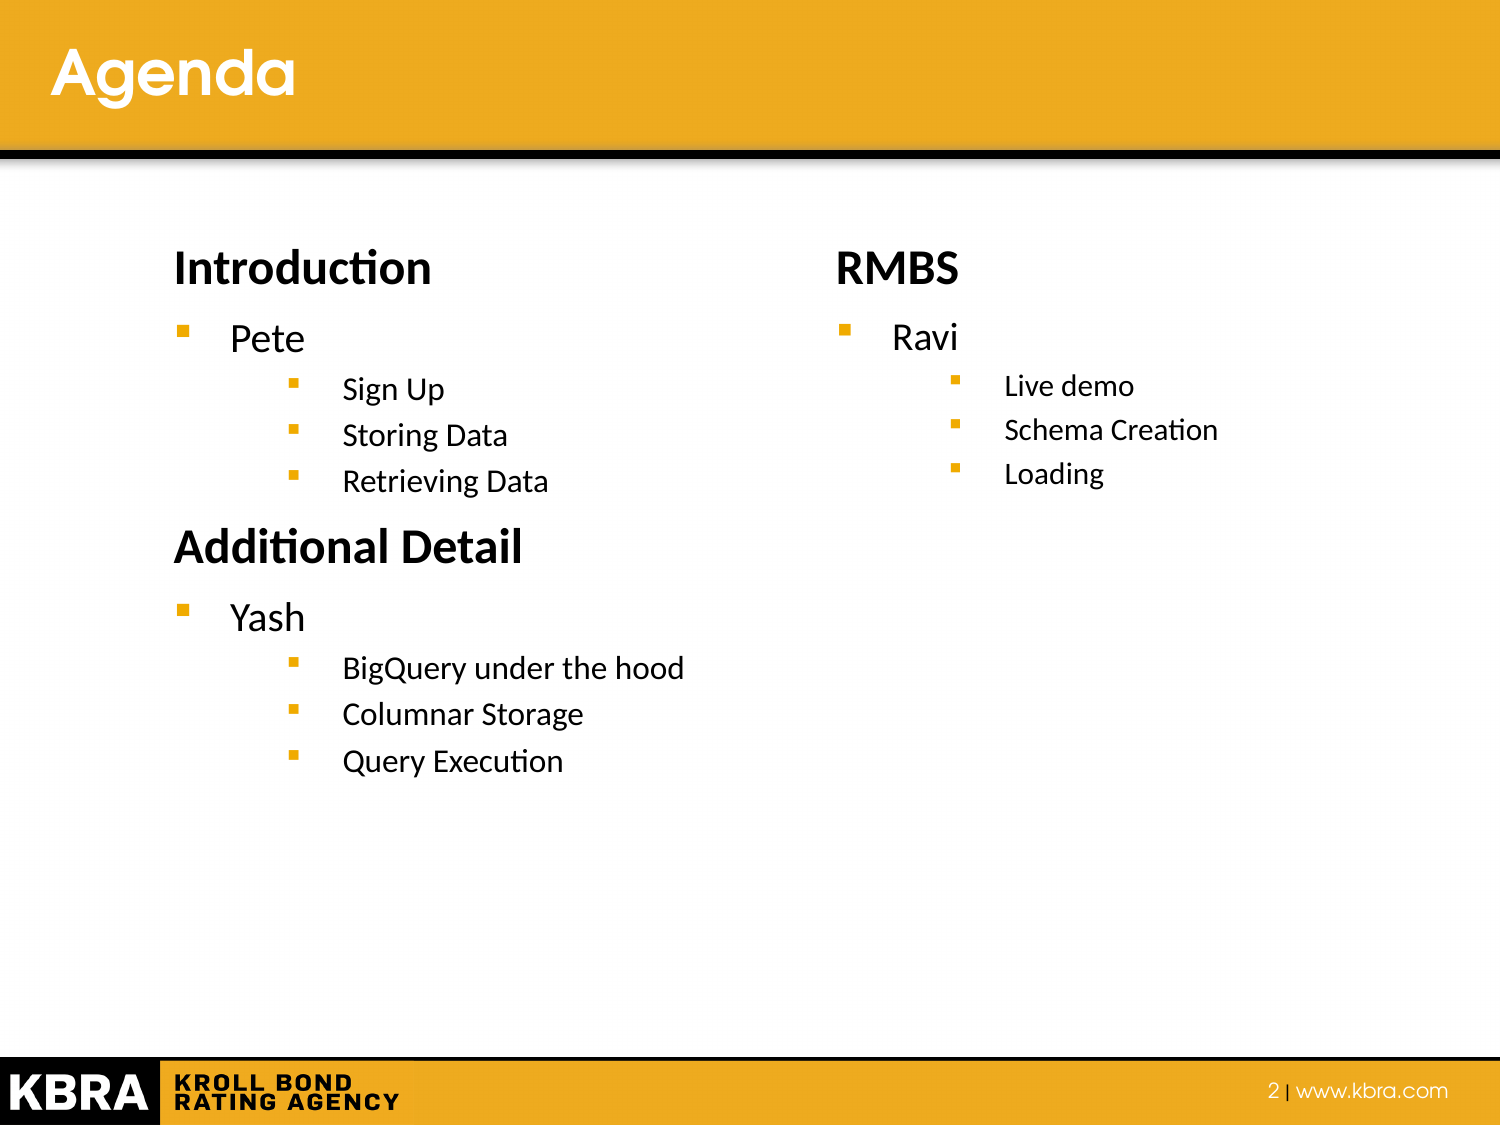

# Agenda
Introduction
Pete
Sign Up
Storing Data
Retrieving Data
Additional Detail
Yash
BigQuery under the hood
Columnar Storage
Query Execution

RMBS
Ravi
Live demo
Schema Creation
Loading